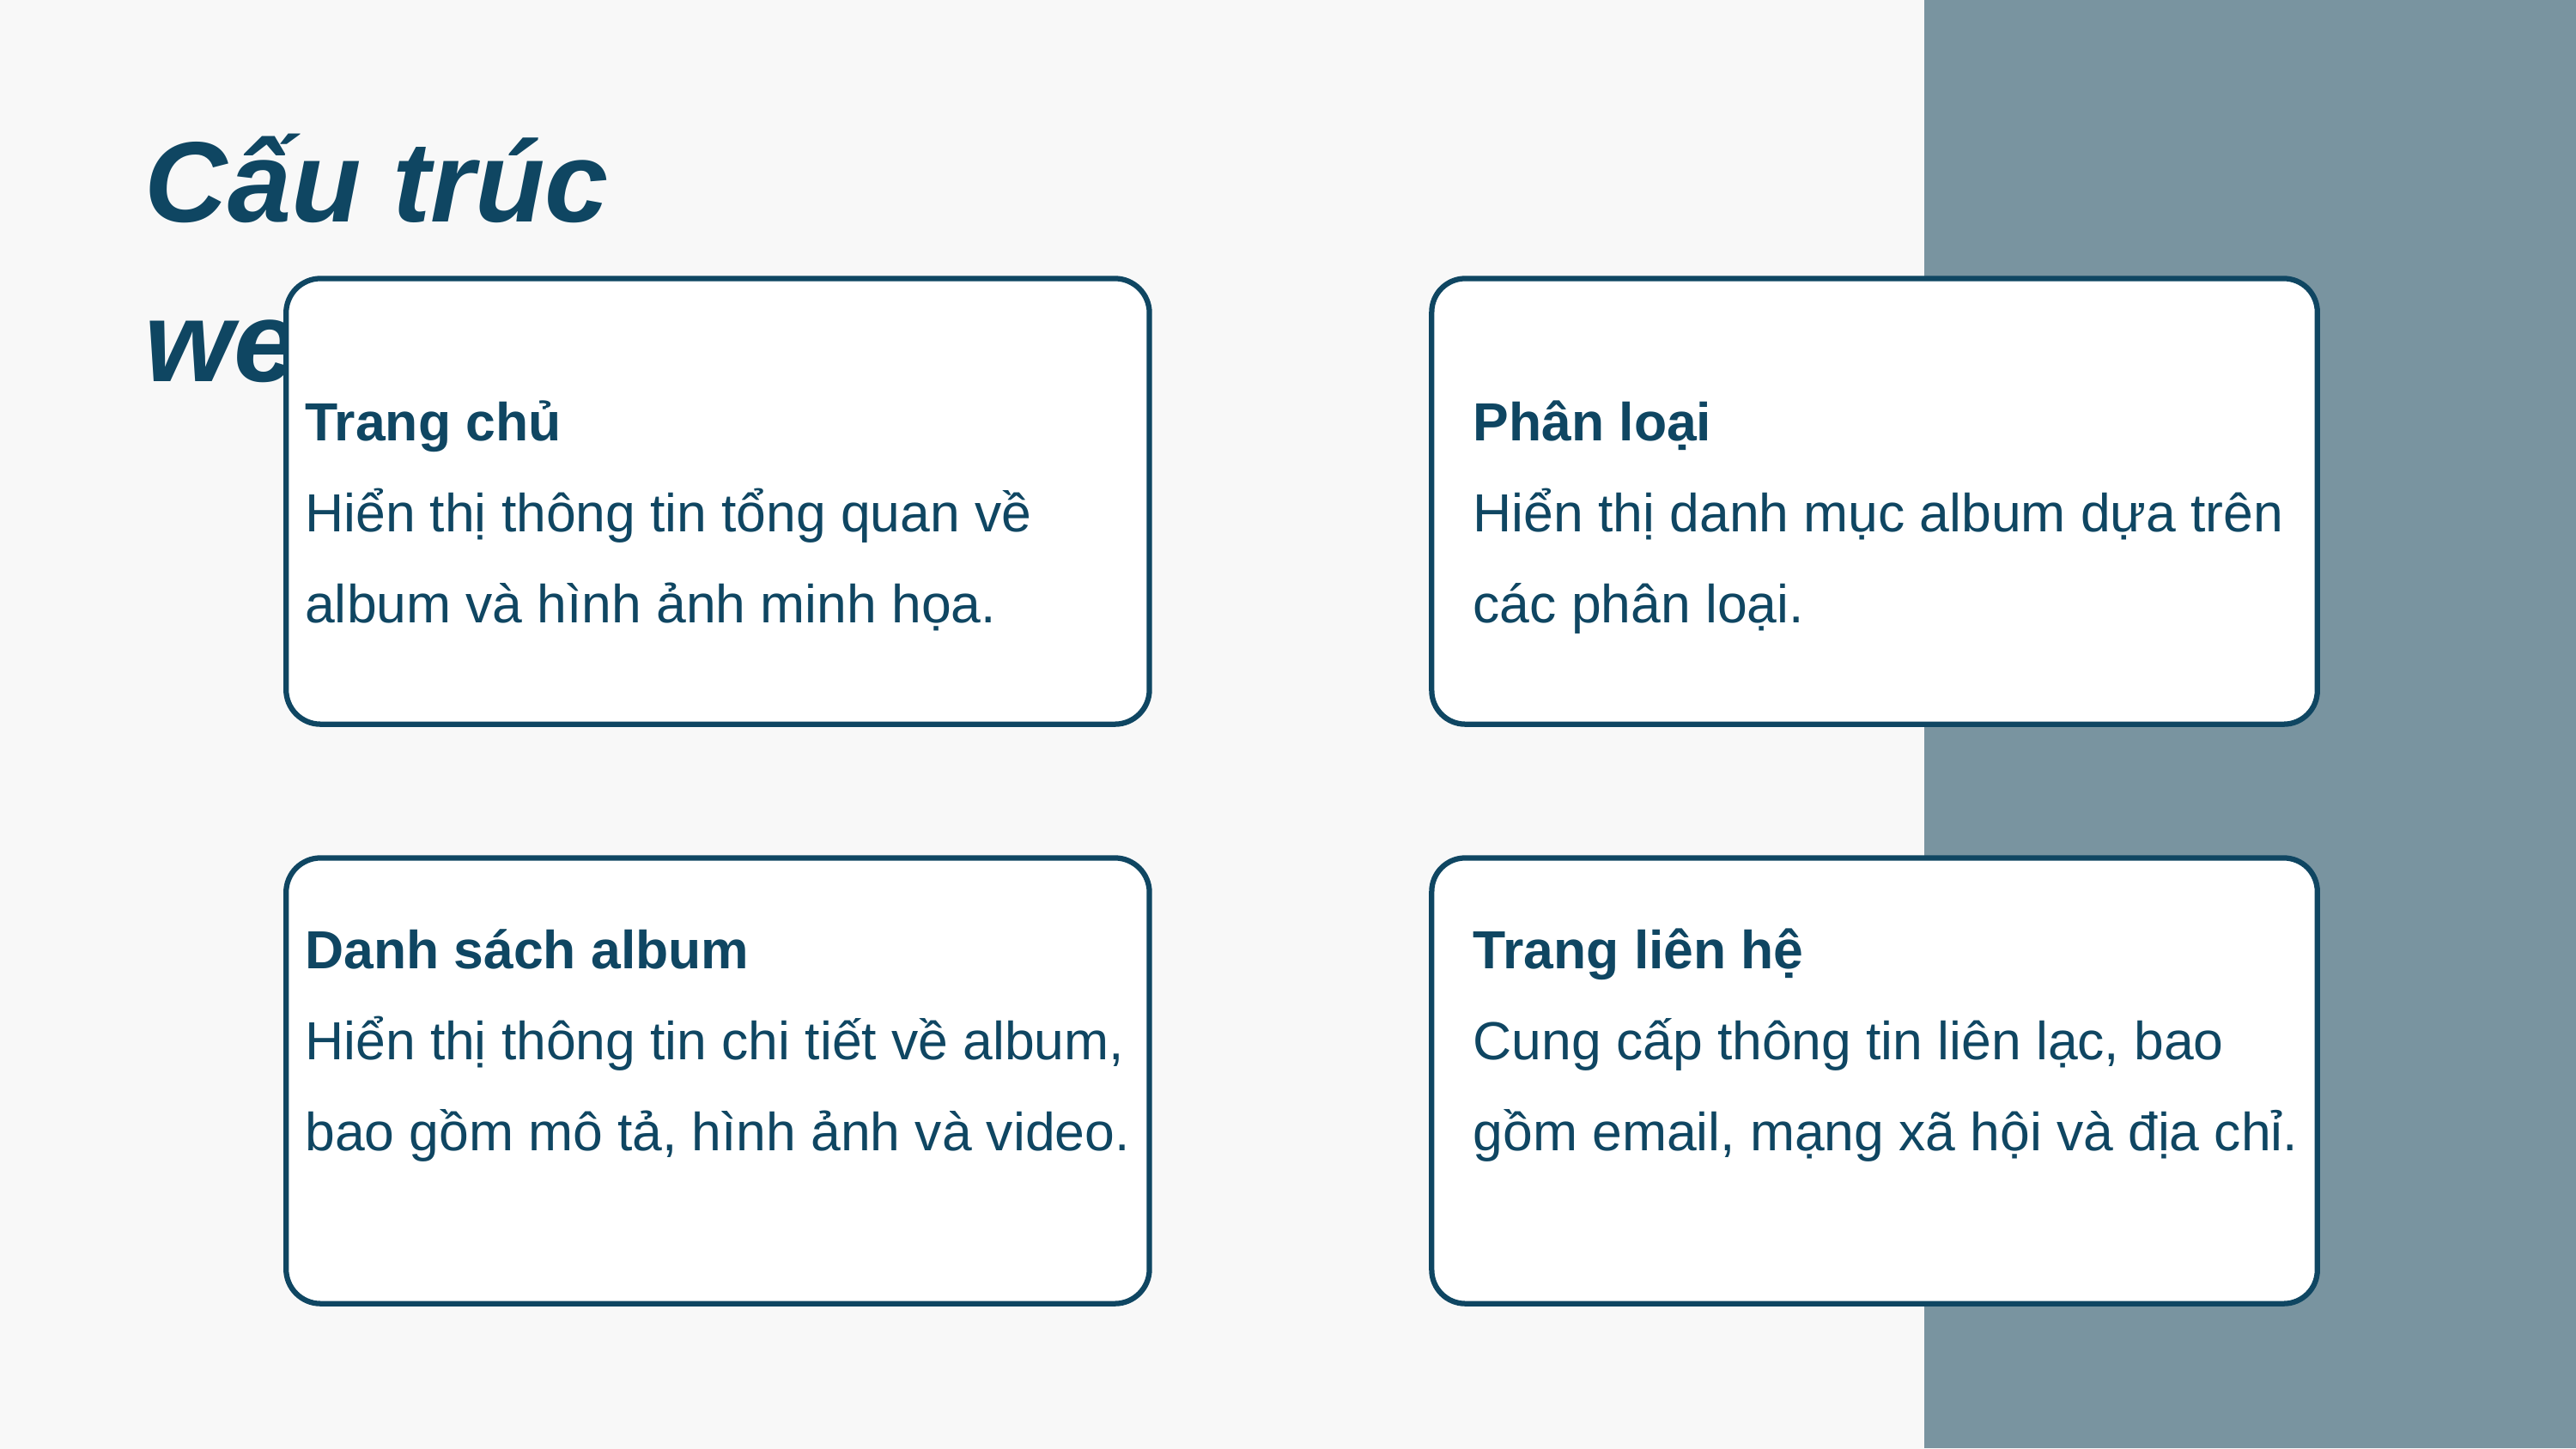

Cấu trúc website

Trang chủ
Hiển thị thông tin tổng quan về album và hình ảnh minh họa.
Phân loại
Hiển thị danh mục album dựa trên các phân loại.

Danh sách album
Hiển thị thông tin chi tiết về album, bao gồm mô tả, hình ảnh và video.

Trang liên hệ
Cung cấp thông tin liên lạc, bao gồm email, mạng xã hội và địa chỉ.